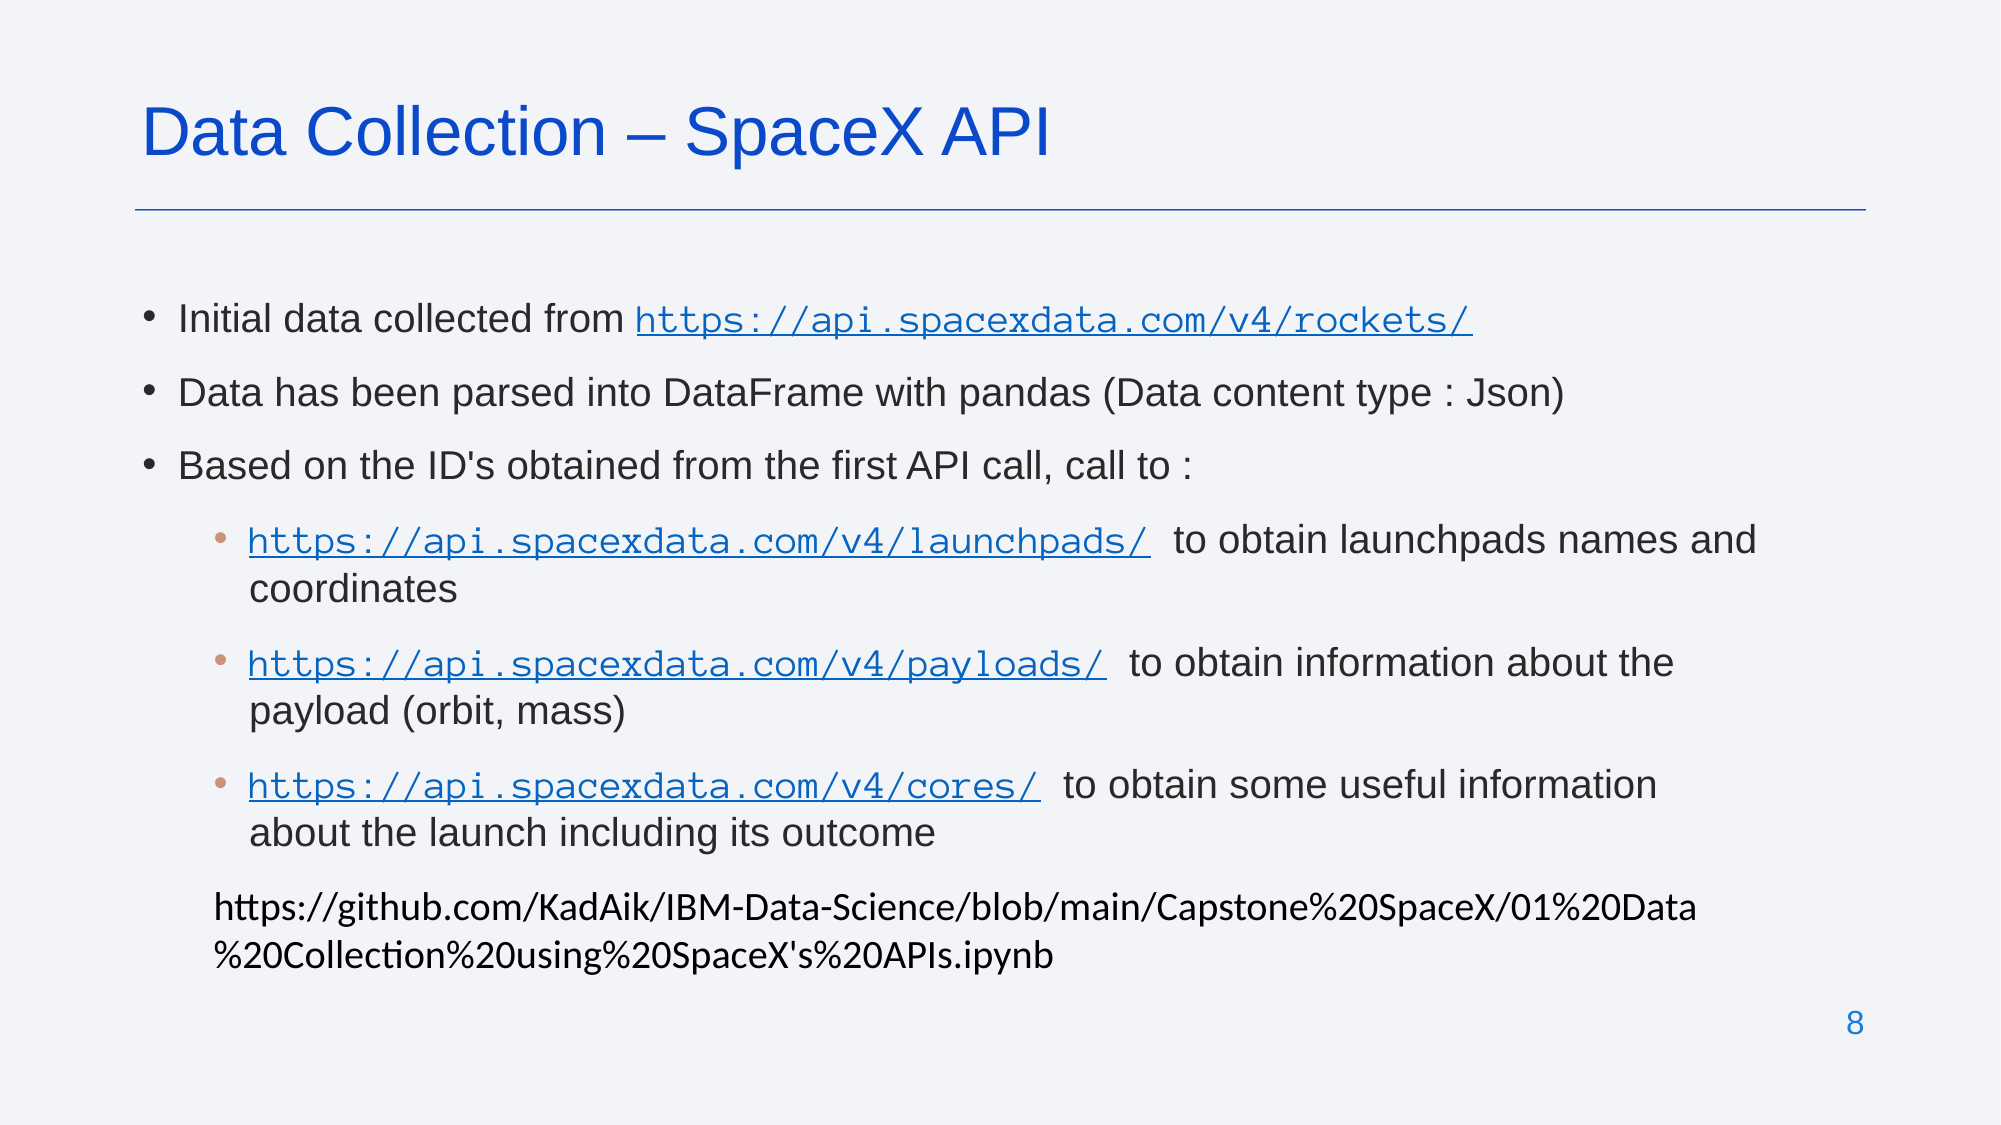

Data Collection – SpaceX API
Initial data collected from https://api.spacexdata.com/v4/rockets/
Data has been parsed into DataFrame with pandas (Data content type : Json)
Based on the ID's obtained from the first API call, call to :
https://api.spacexdata.com/v4/launchpads/ to obtain launchpads names and coordinates
https://api.spacexdata.com/v4/payloads/ to obtain information about the payload (orbit, mass)
https://api.spacexdata.com/v4/cores/ to obtain some useful information about the launch including its outcome
https://github.com/KadAik/IBM-Data-Science/blob/main/Capstone%20SpaceX/01%20Data%20Collection%20using%20SpaceX's%20APIs.ipynb

8